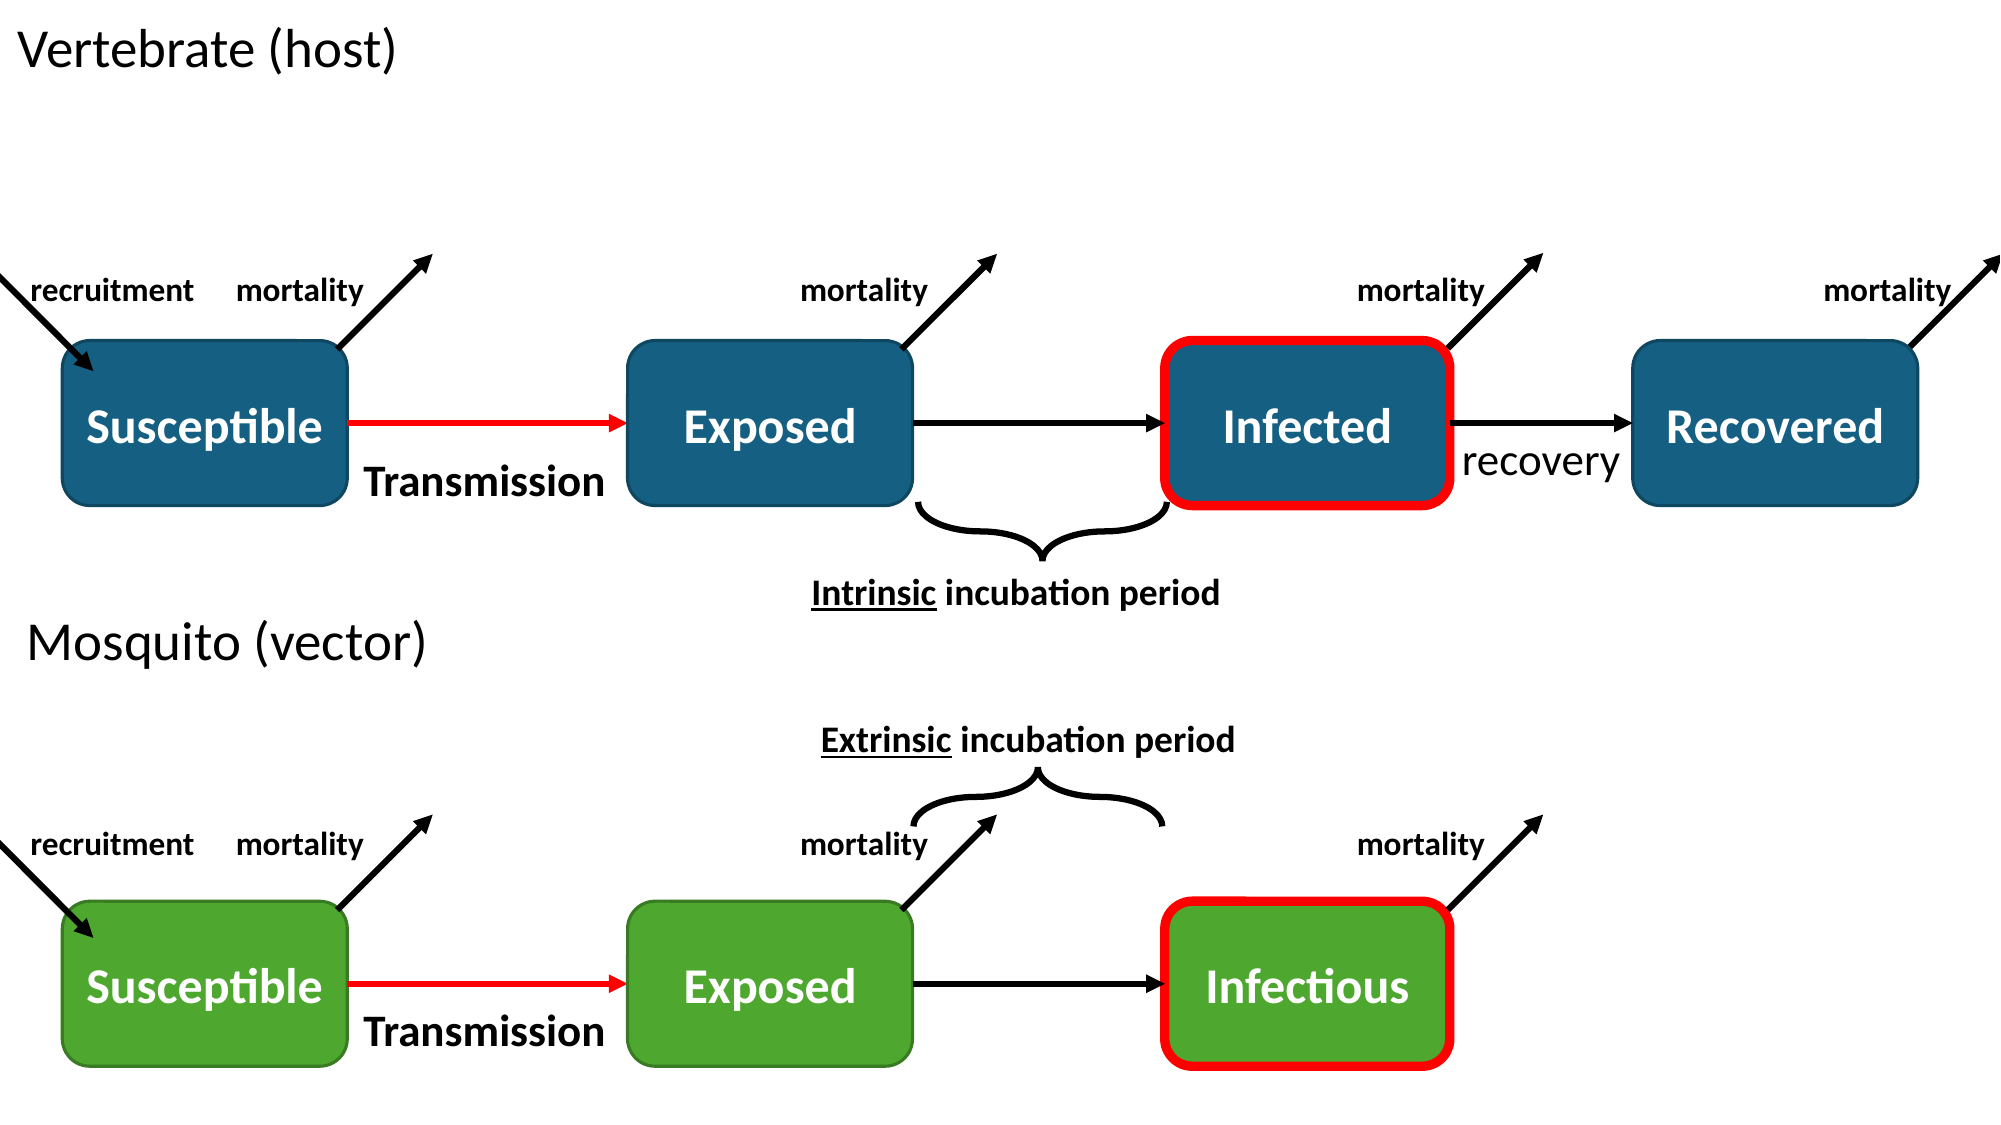

Vertebrate (host)
recruitment
mortality
mortality
mortality
mortality
Susceptible
Exposed
Infected
Recovered
recovery
Transmission

Intrinsic incubation period
Mosquito (vector)

Extrinsic incubation period
recruitment
mortality
mortality
mortality
Susceptible
Exposed
Infectious
Transmission